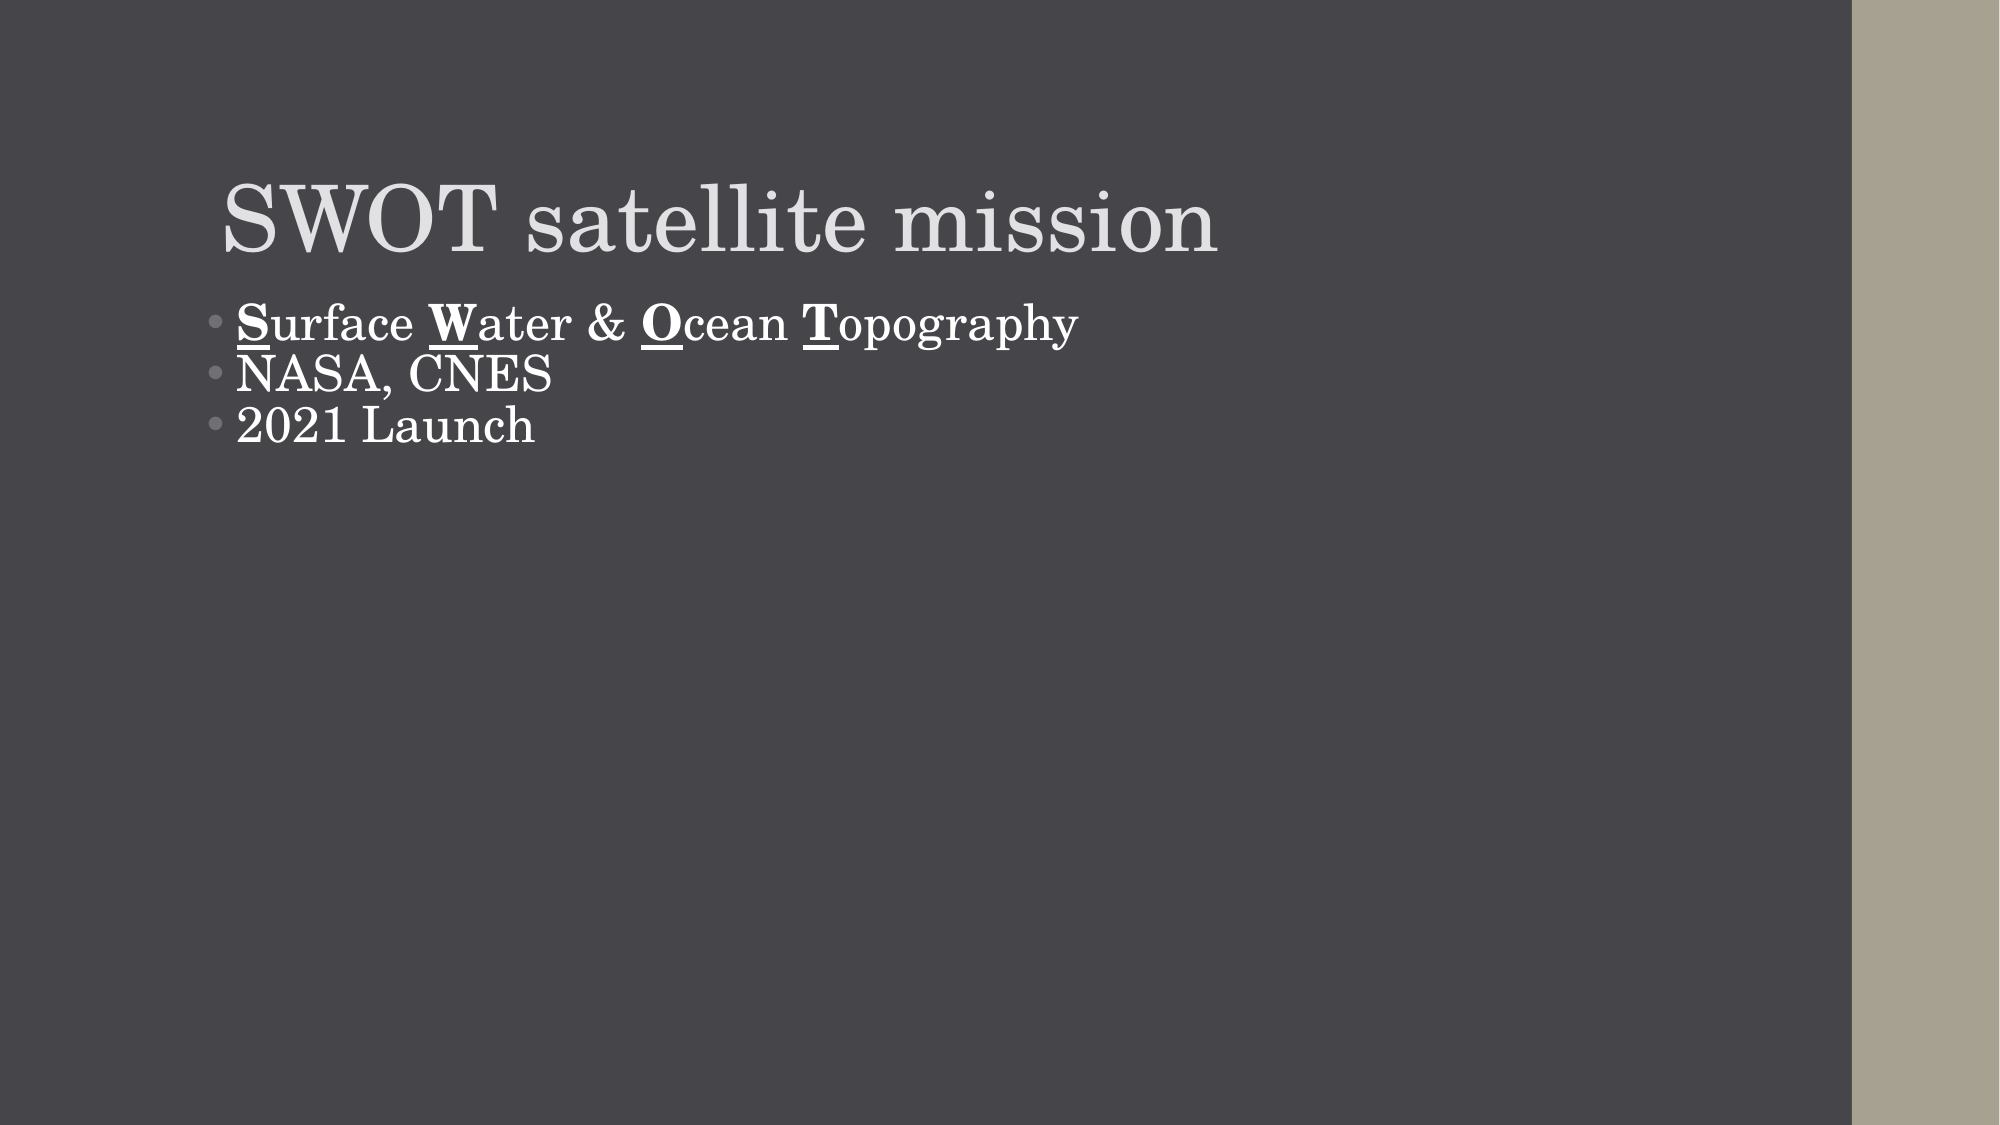

SWOT satellite mission
Surface Water & Ocean Topography
NASA, CNES
2021 Launch